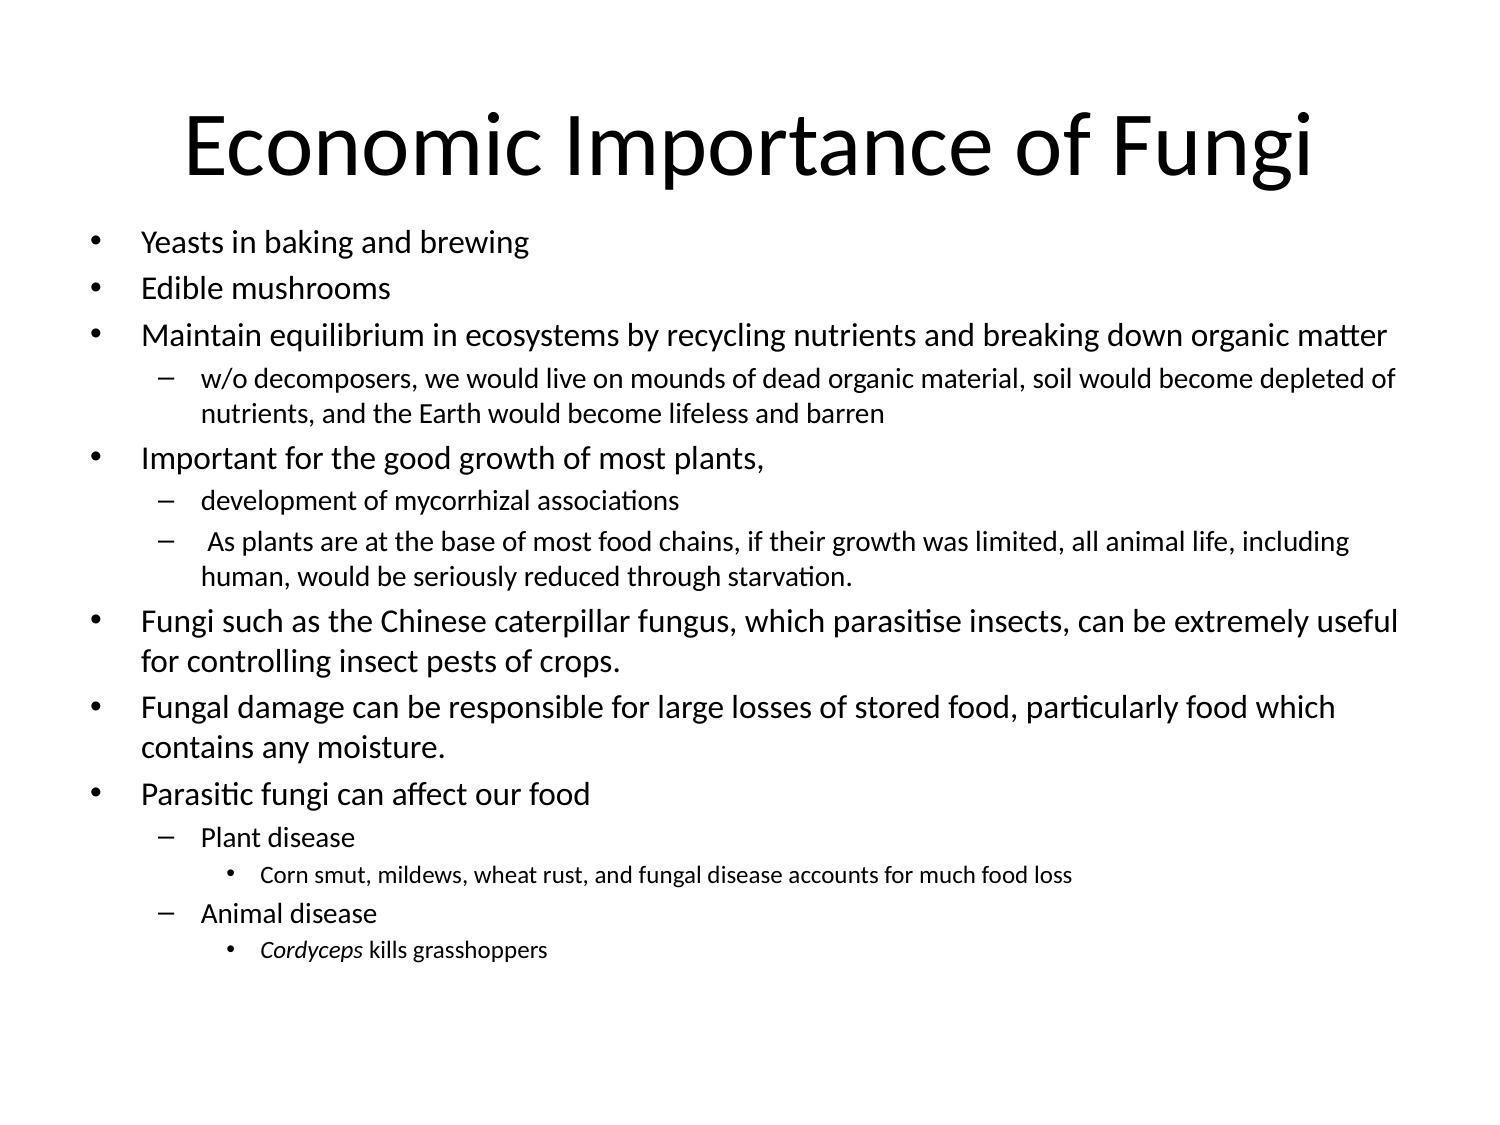

# Economic Importance of Fungi
Yeasts in baking and brewing
Edible mushrooms
Maintain equilibrium in ecosystems by recycling nutrients and breaking down organic matter
w/o decomposers, we would live on mounds of dead organic material, soil would become depleted of nutrients, and the Earth would become lifeless and barren
Important for the good growth of most plants,
development of mycorrhizal associations
 As plants are at the base of most food chains, if their growth was limited, all animal life, including human, would be seriously reduced through starvation.
Fungi such as the Chinese caterpillar fungus, which parasitise insects, can be extremely useful for controlling insect pests of crops.
Fungal damage can be responsible for large losses of stored food, particularly food which contains any moisture.
Parasitic fungi can affect our food
Plant disease
Corn smut, mildews, wheat rust, and fungal disease accounts for much food loss
Animal disease
Cordyceps kills grasshoppers